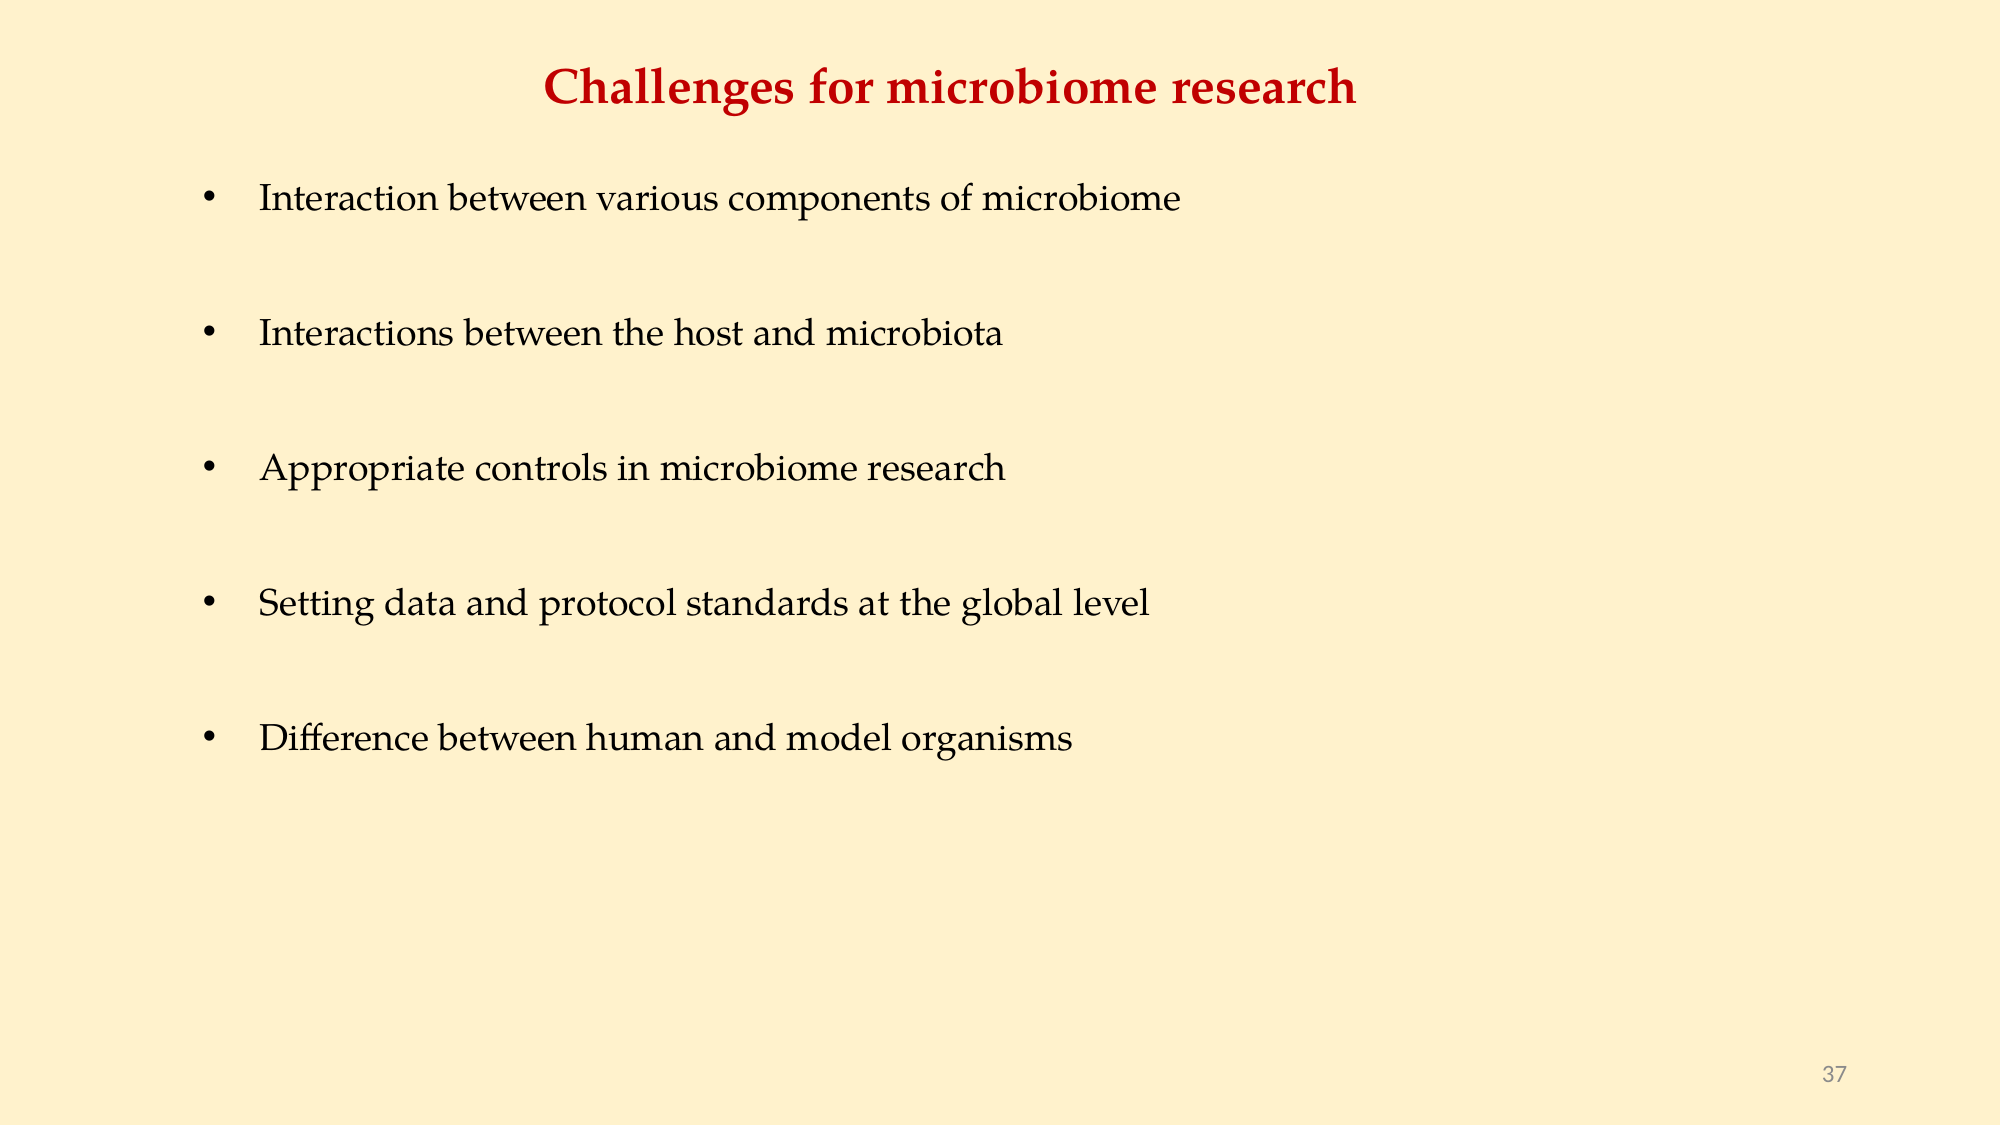

# Challenges for microbiome research
 Interaction between various components of microbiome

 Interactions between the host and microbiota

 Appropriate controls in microbiome research

 Setting data and protocol standards at the global level

 Difference between human and model organisms
37